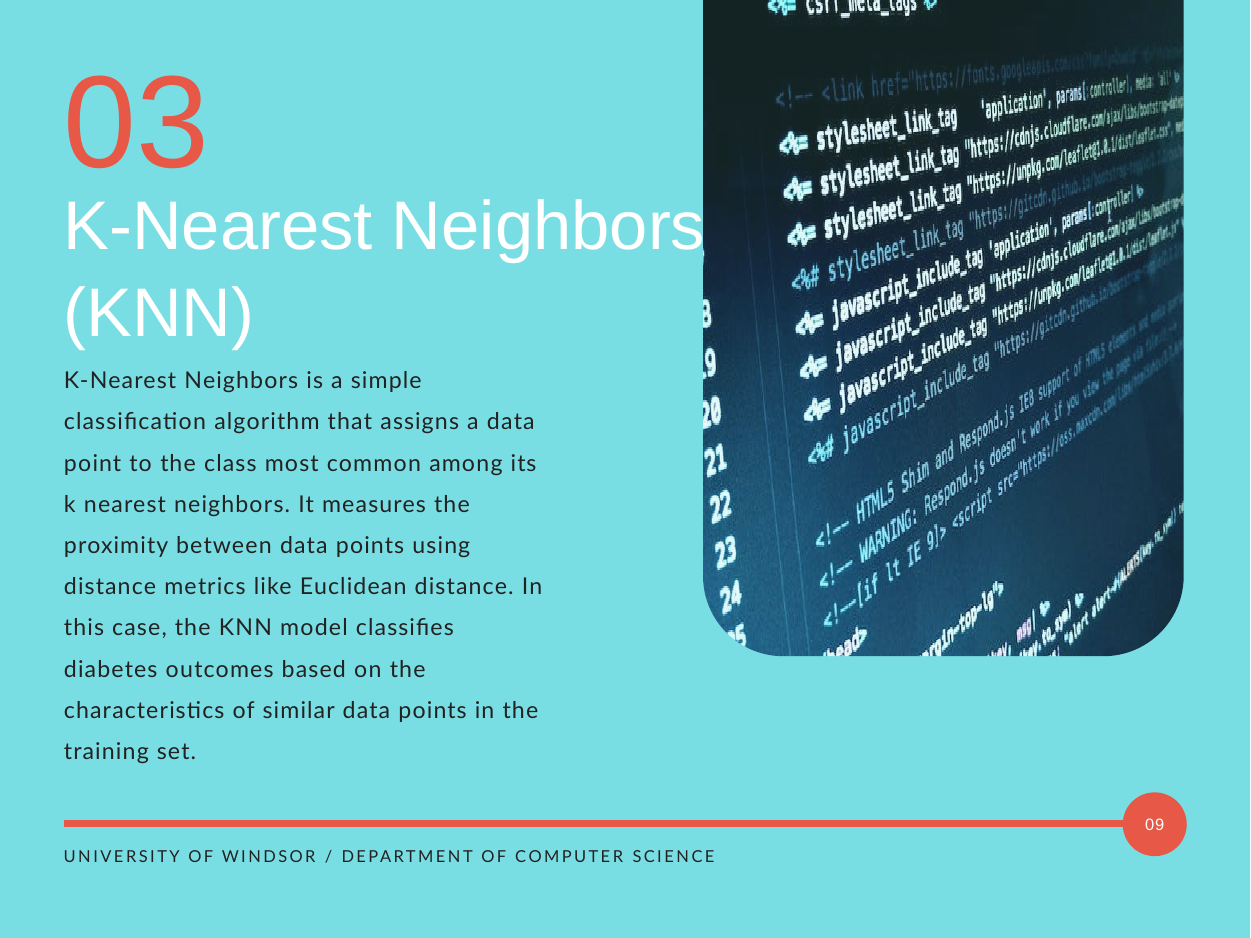

03
K-Nearest Neighbors (KNN)
K-Nearest Neighbors is a simple classification algorithm that assigns a data point to the class most common among its k nearest neighbors. It measures the proximity between data points using distance metrics like Euclidean distance. In this case, the KNN model classifies diabetes outcomes based on the characteristics of similar data points in the training set.

09

UNIVERSITY OF WINDSOR / DEPARTMENT OF COMPUTER SCIENCE